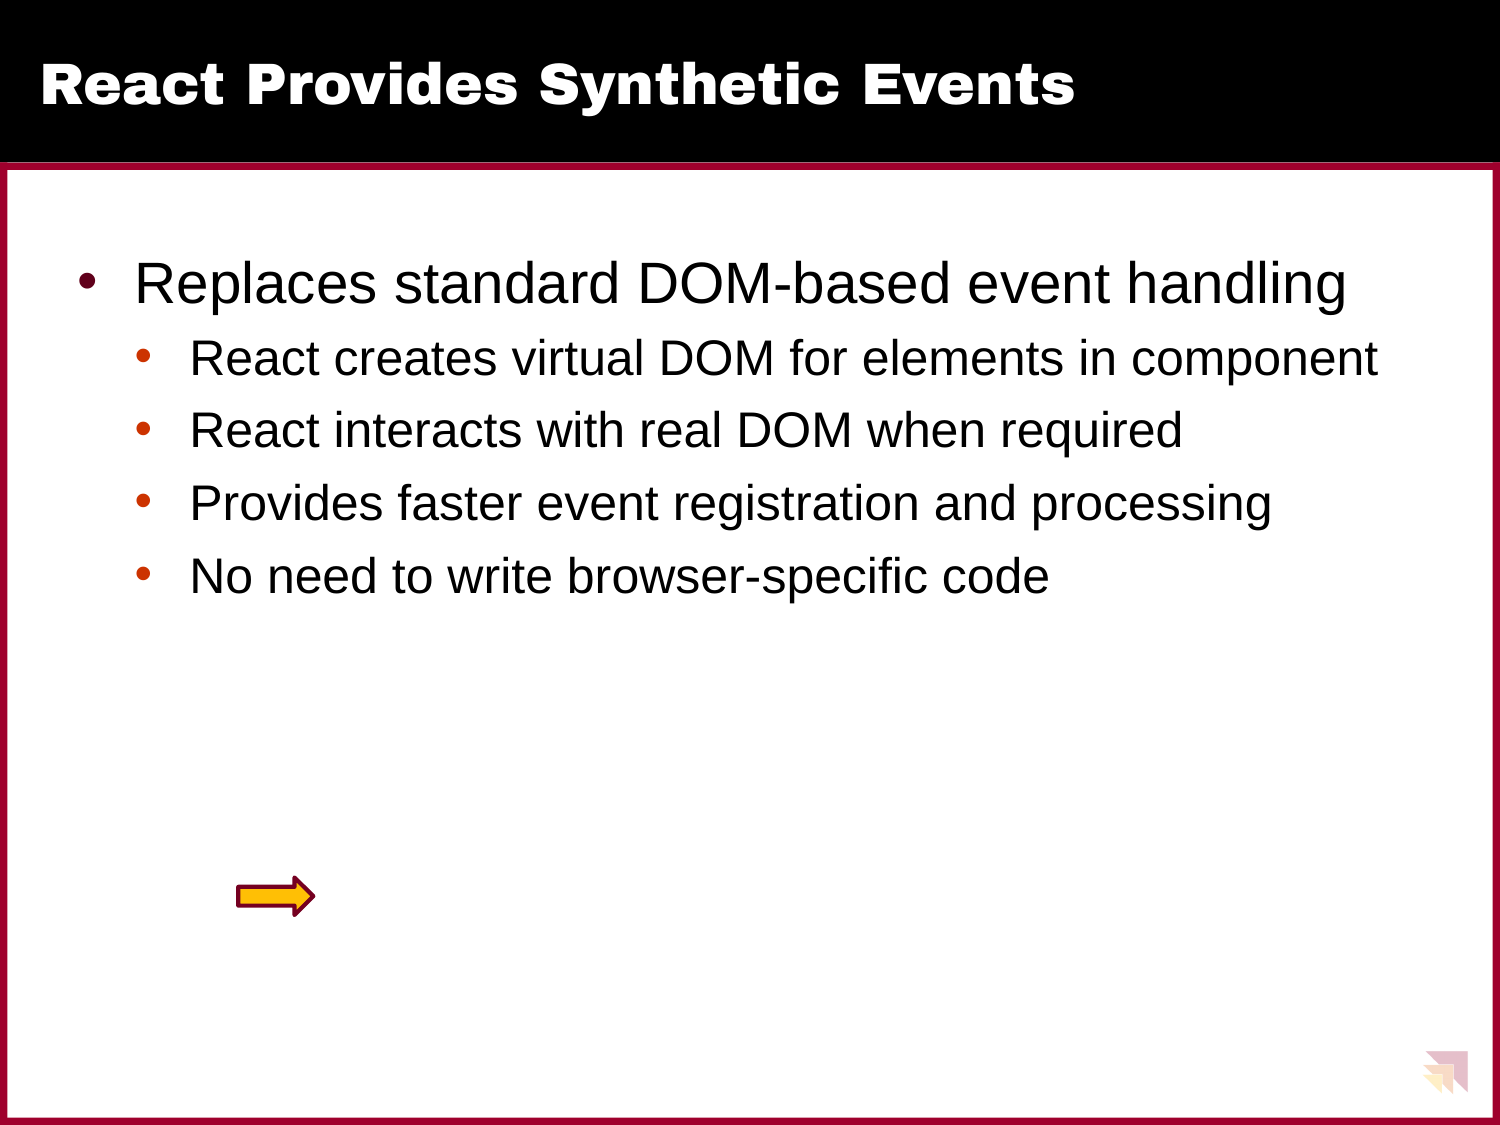

# React Provides Synthetic Events
Replaces standard DOM-based event handling
React creates virtual DOM for elements in component
React interacts with real DOM when required
Provides faster event registration and processing
No need to write browser-specific code